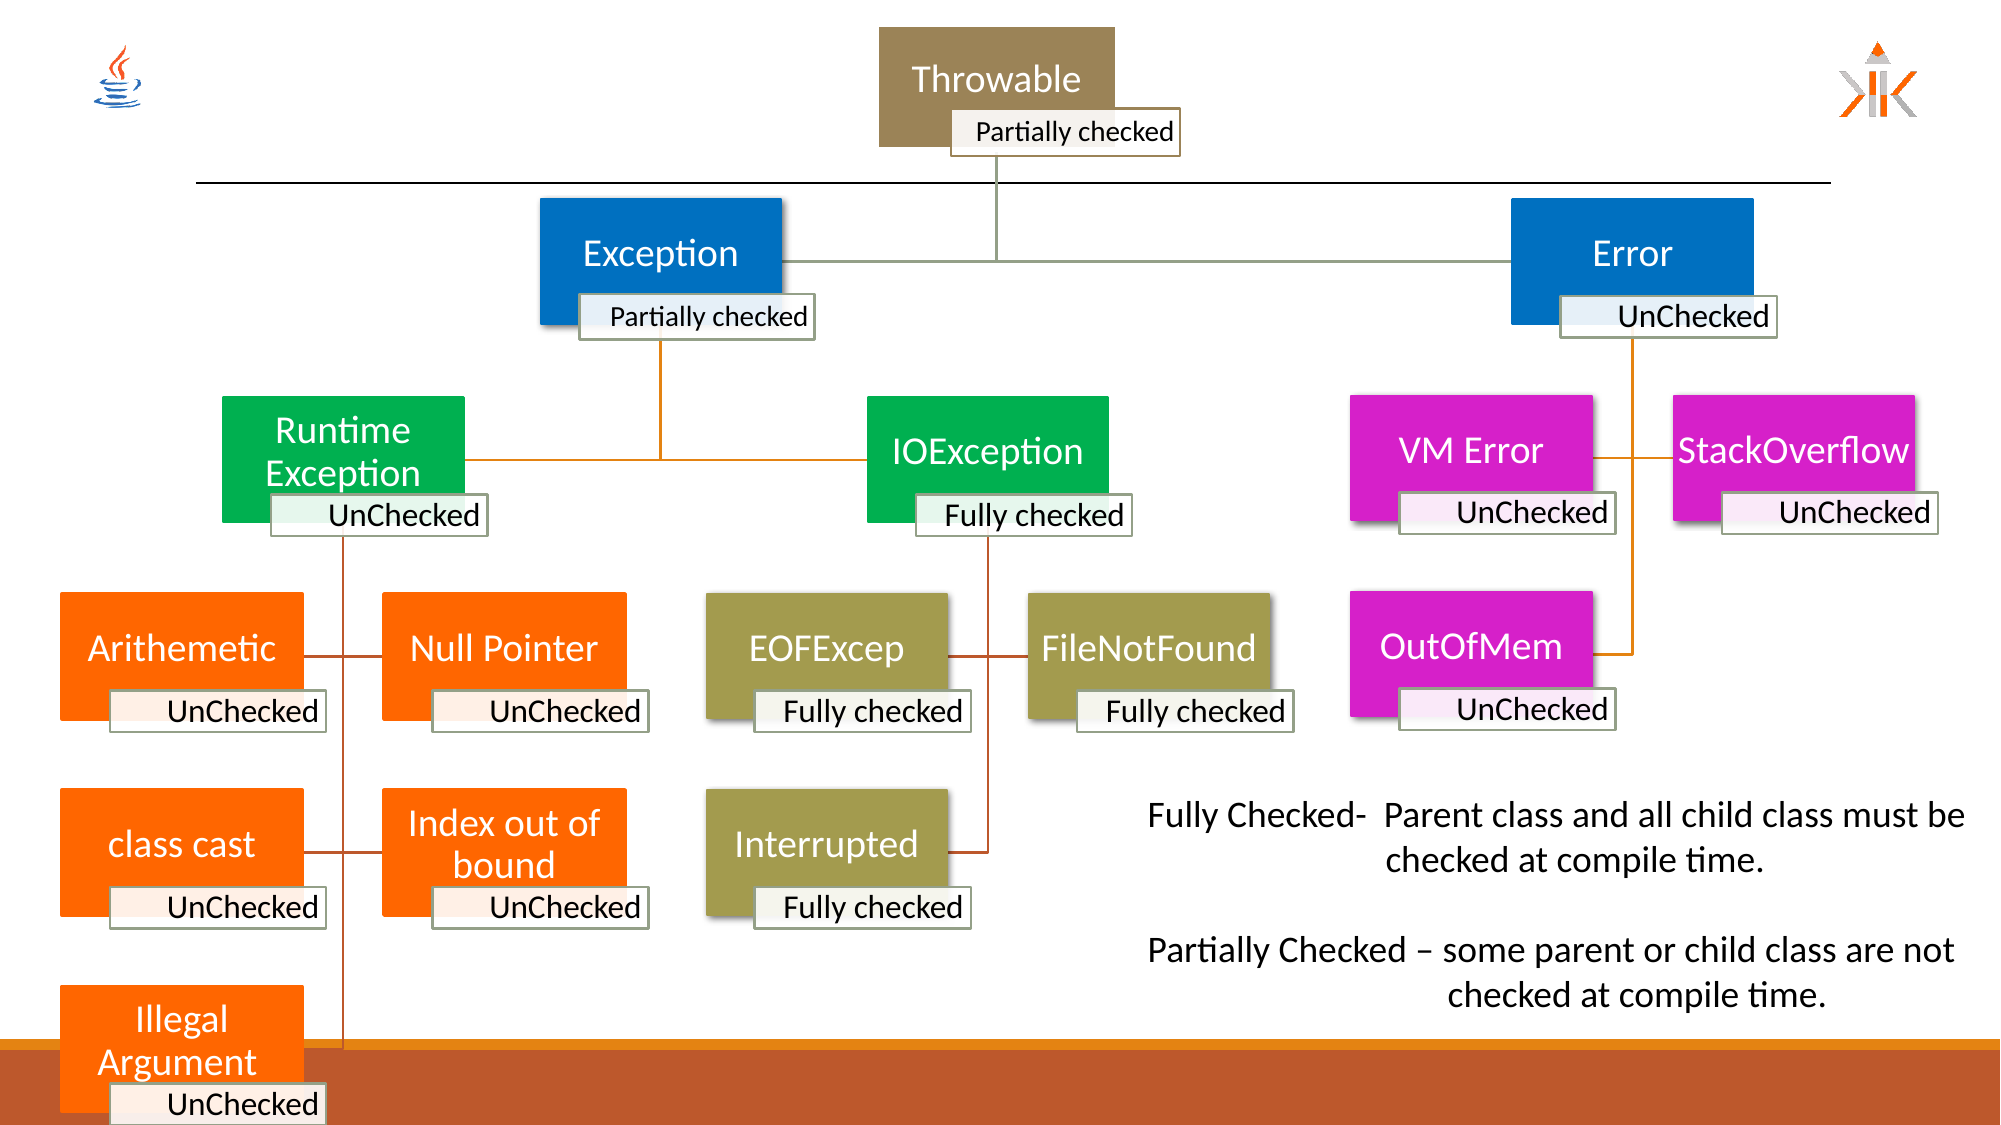

Throwable
Partially checked
Exception
Partially checked
Runtime Exception
UnChecked
Arithemetic
UnChecked
Null Pointer
UnChecked
class cast
UnChecked
Index out of bound
UnChecked
Illegal Argument
UnChecked
IOException
Fully checked
EOFExcep
Fully checked
FileNotFound
Fully checked
Interrupted
Fully checked
Error
UnChecked
VM Error
UnChecked
StackOverflow
UnChecked
OutOfMem
UnChecked
#
Fully Checked-  Parent class and all child class must be
                            checked at compile time.

Partially Checked – some parent or child class are not
		checked at compile time.